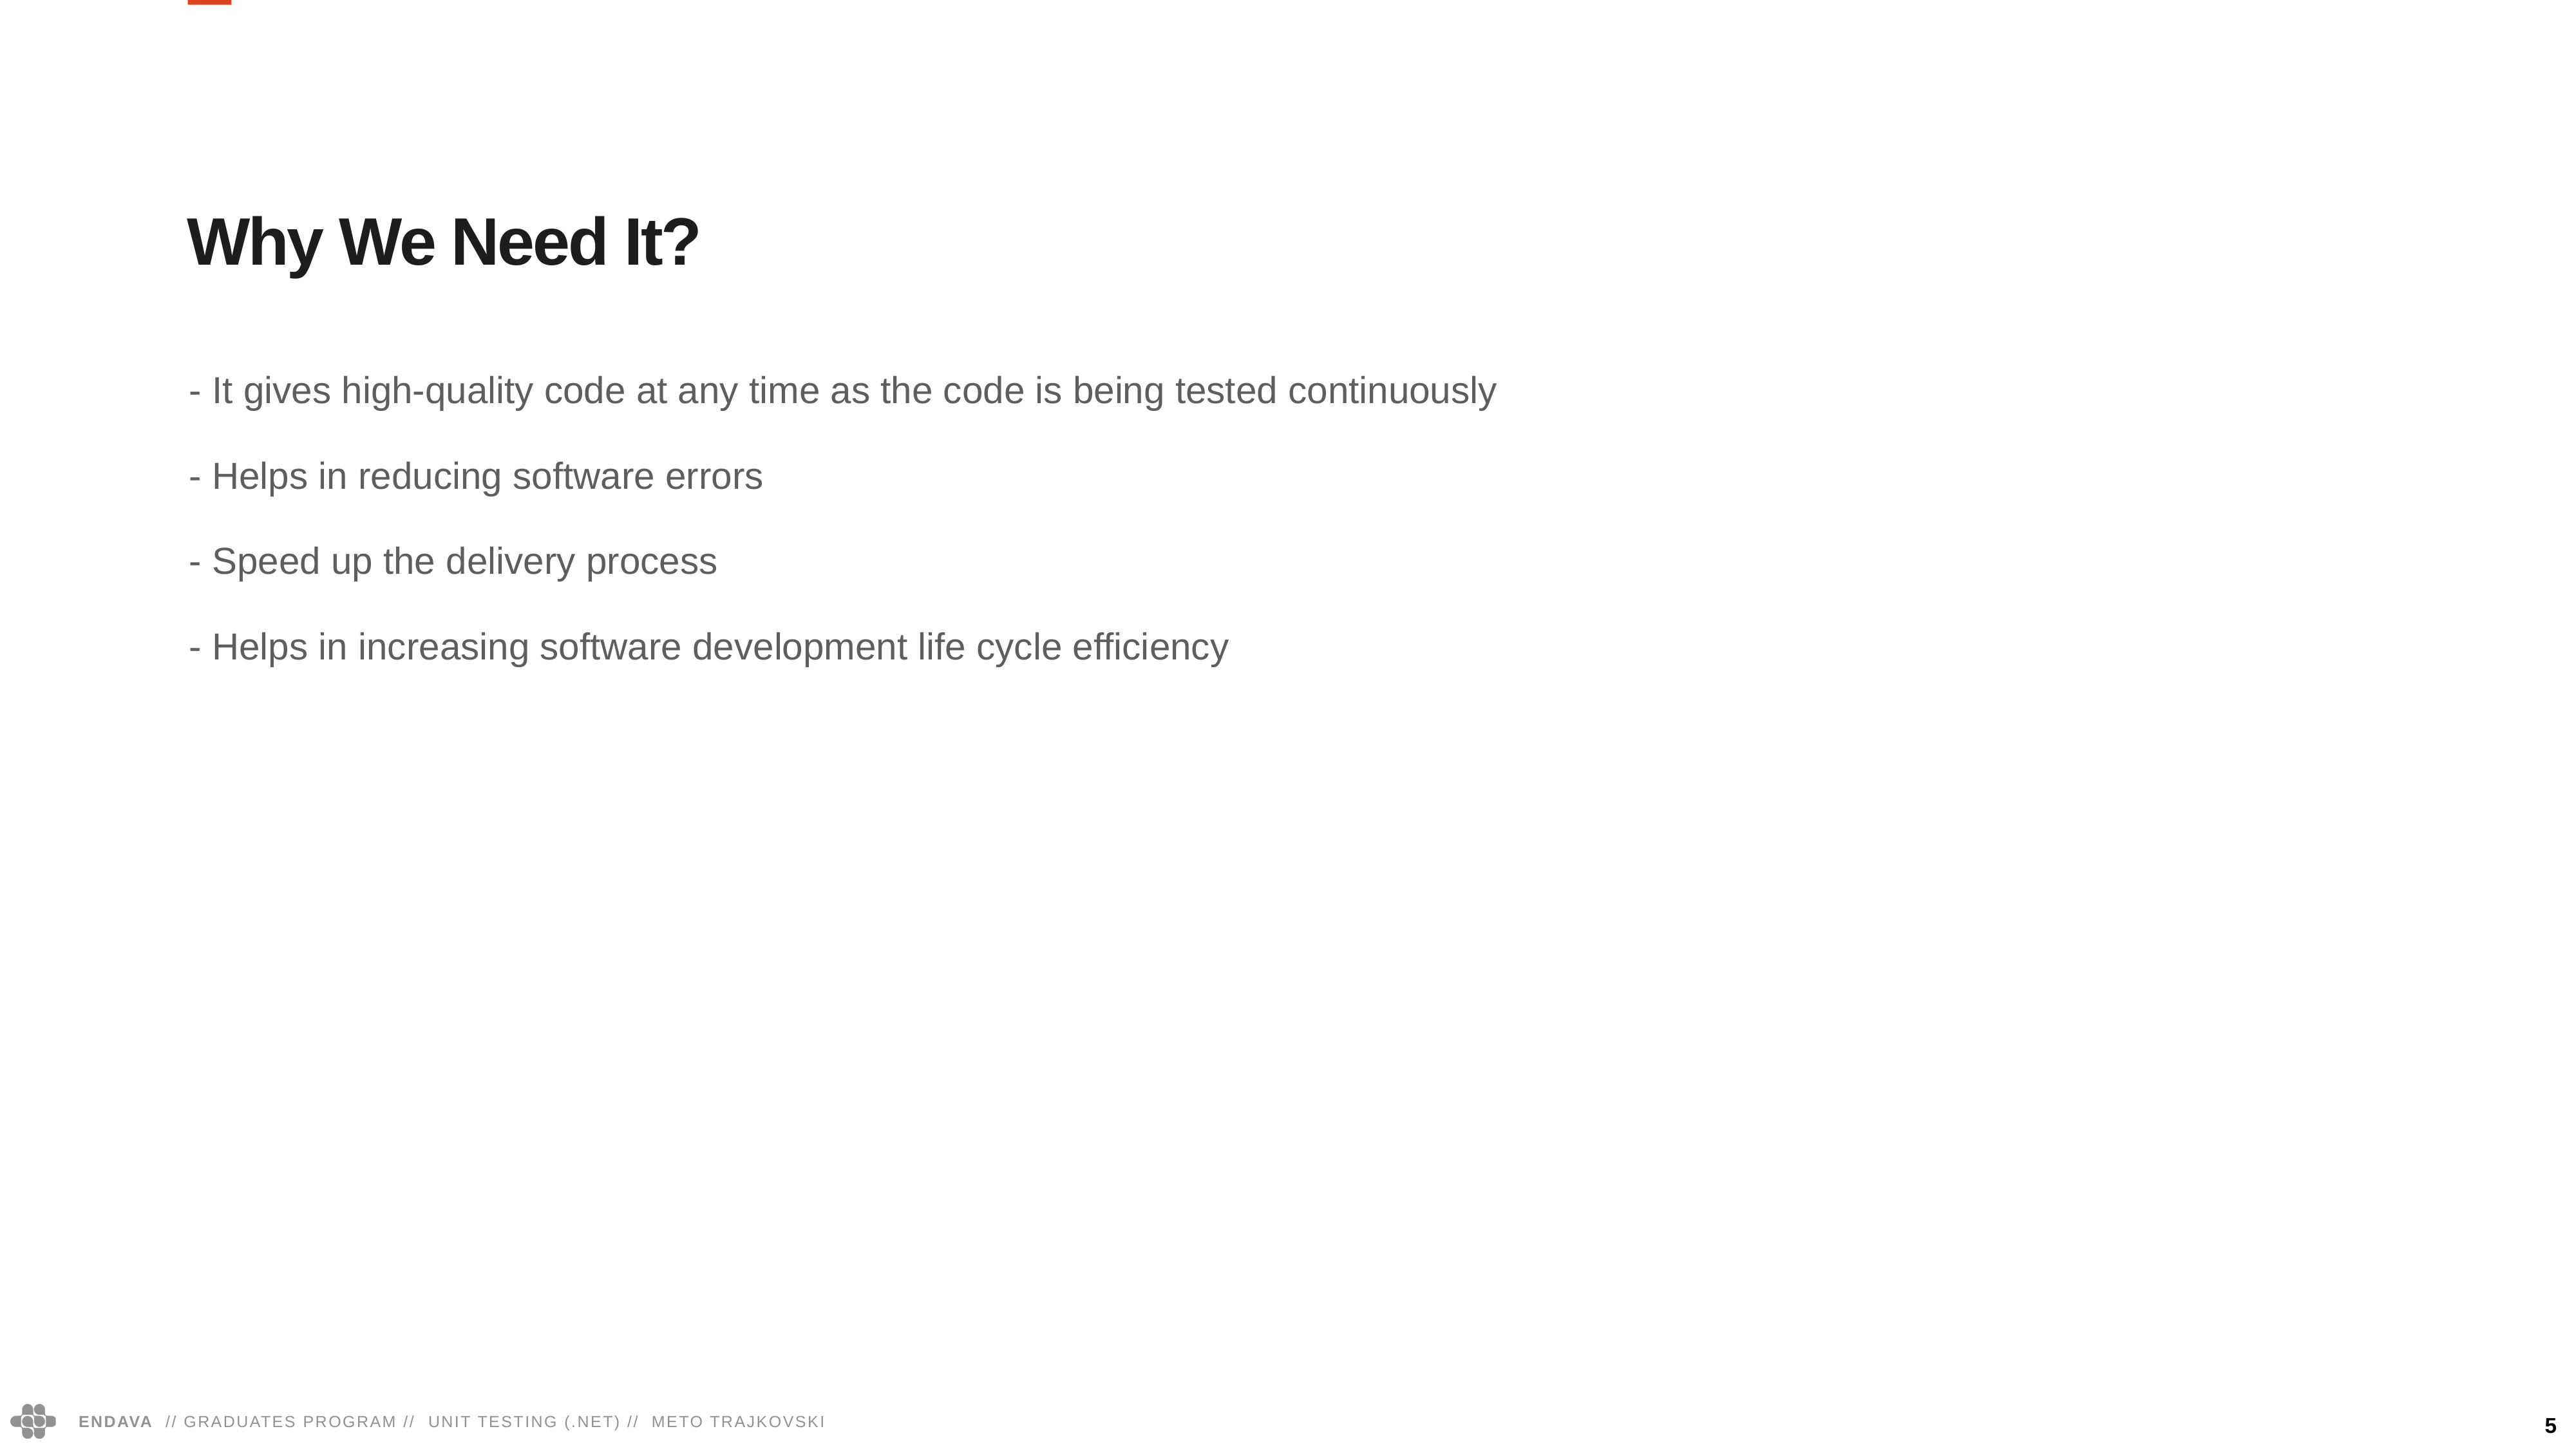

Why We Need It?
- It gives high-quality code at any time as the code is being tested continuously
- Helps in reducing software errors
- Speed up the delivery process
- Helps in increasing software development life cycle efficiency
5